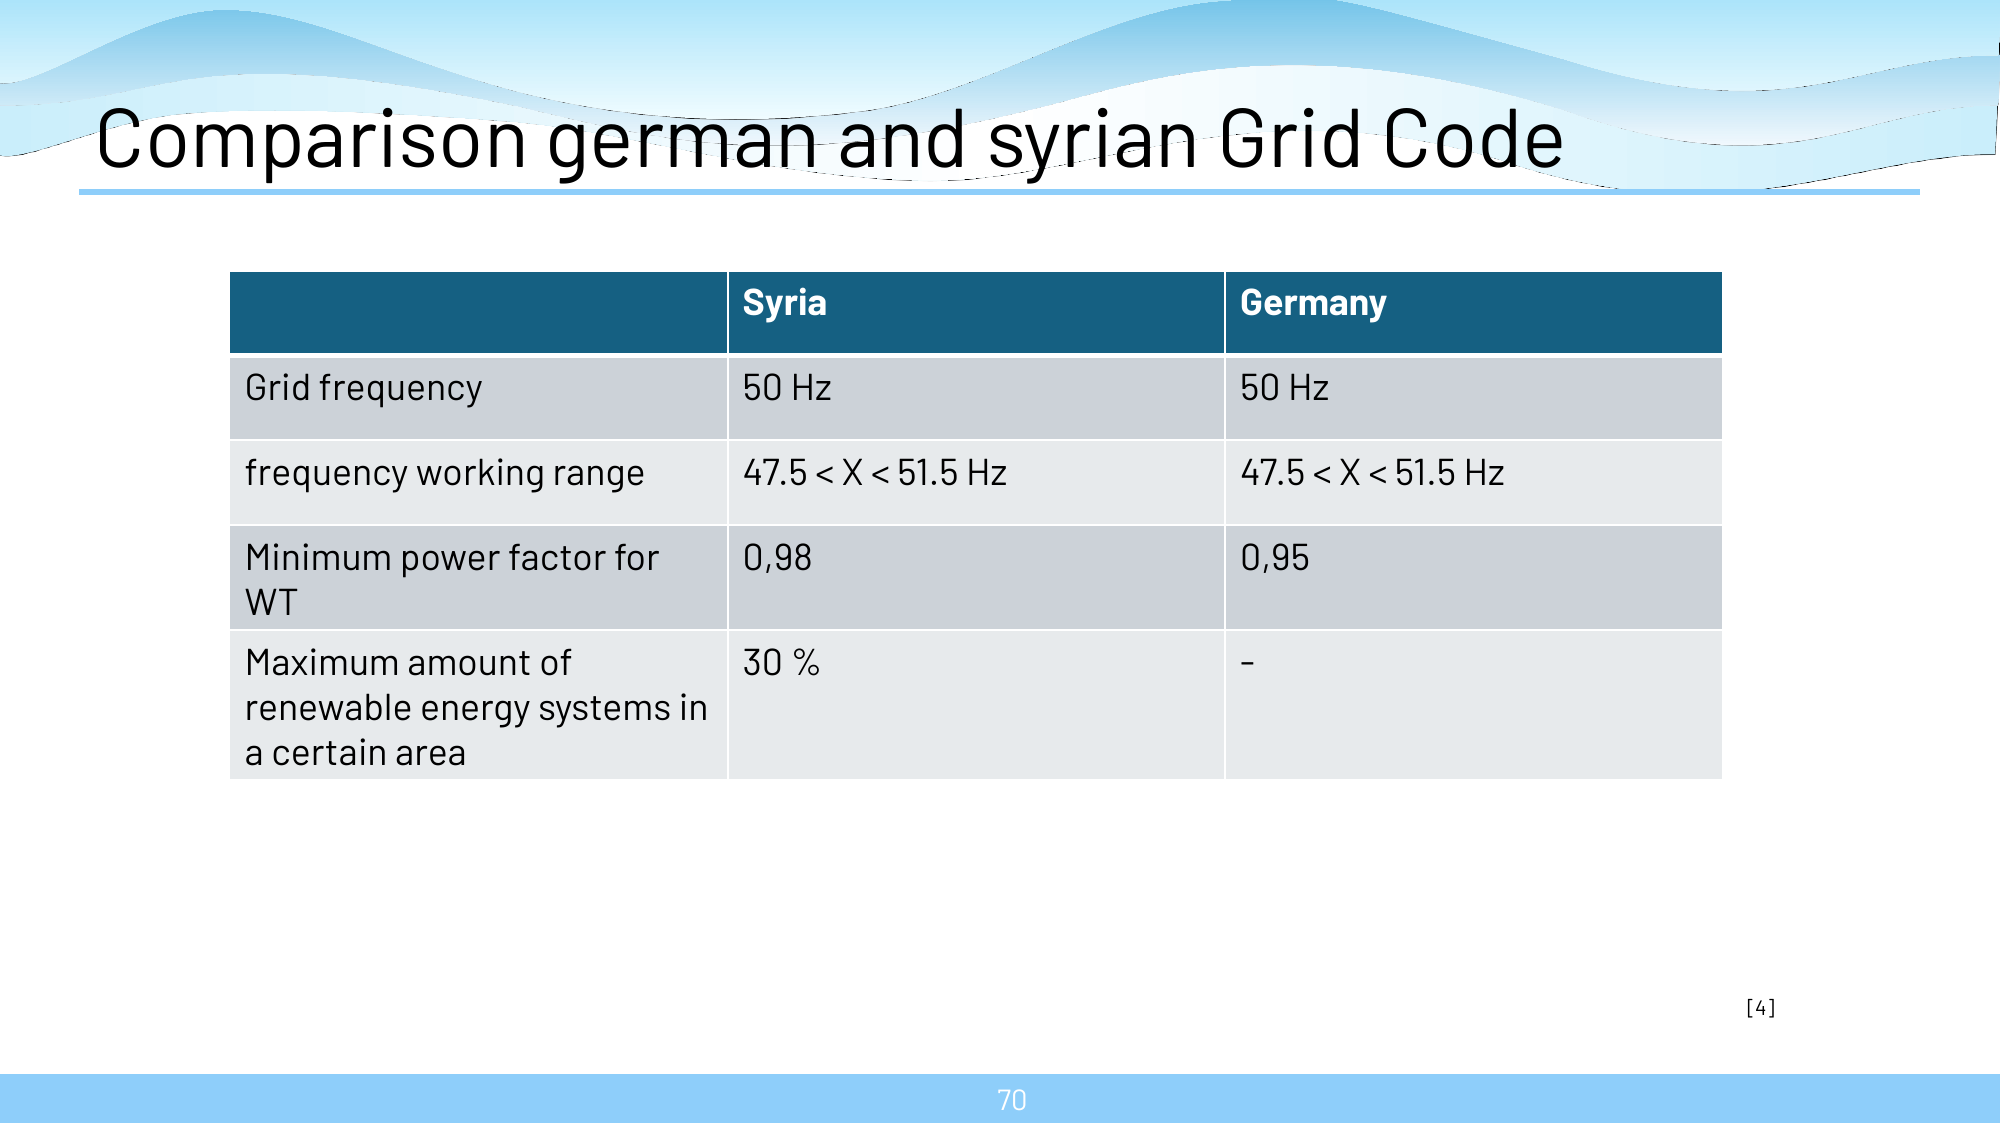

# Comparison german and syrian Grid Code

|  | Syria | Germany |
| --- | --- | --- |
| Grid frequency | 50 Hz | 50 Hz |
| frequency working range | 47.5 < X < 51.5 Hz | 47.5 < X < 51.5 Hz |
| Minimum power factor for WT | 0,98 | 0,95 |
| Maximum amount of renewable energy systems in a certain area | 30 % | - |
[4]

70